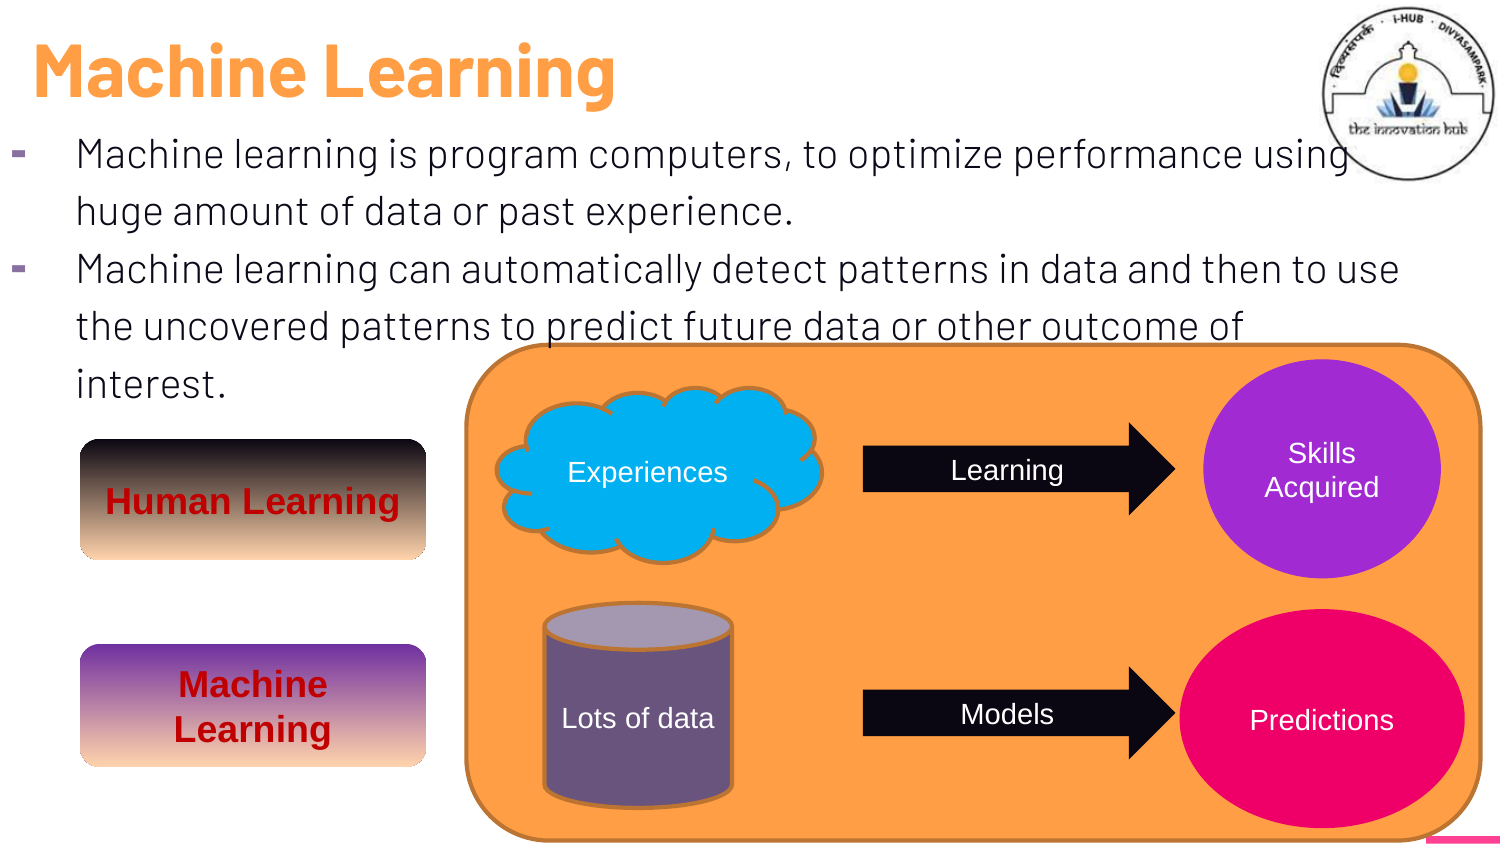

# Machine Learning
Machine learning is program computers, to optimize performance using huge amount of data or past experience.
Machine learning can automatically detect patterns in data and then to use the uncovered patterns to predict future data or other outcome of interest.

Skills Acquired
Experiences
Learning
Human Learning
Lots of data
Predictions
Machine Learning
Models